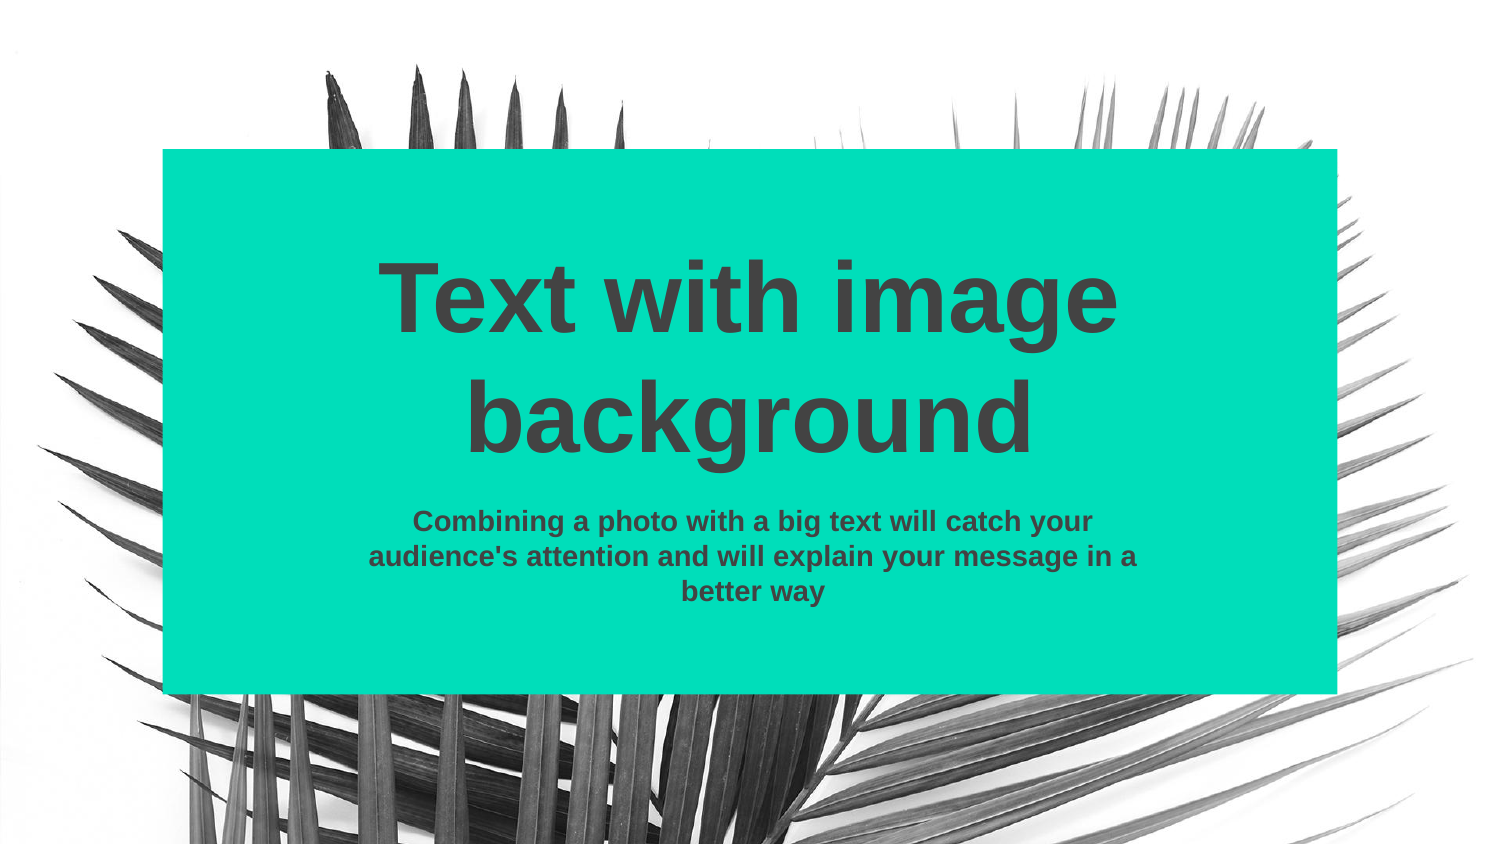

Text with image background
# Combining a photo with a big text will catch your audience's attention and will explain your message in a better way